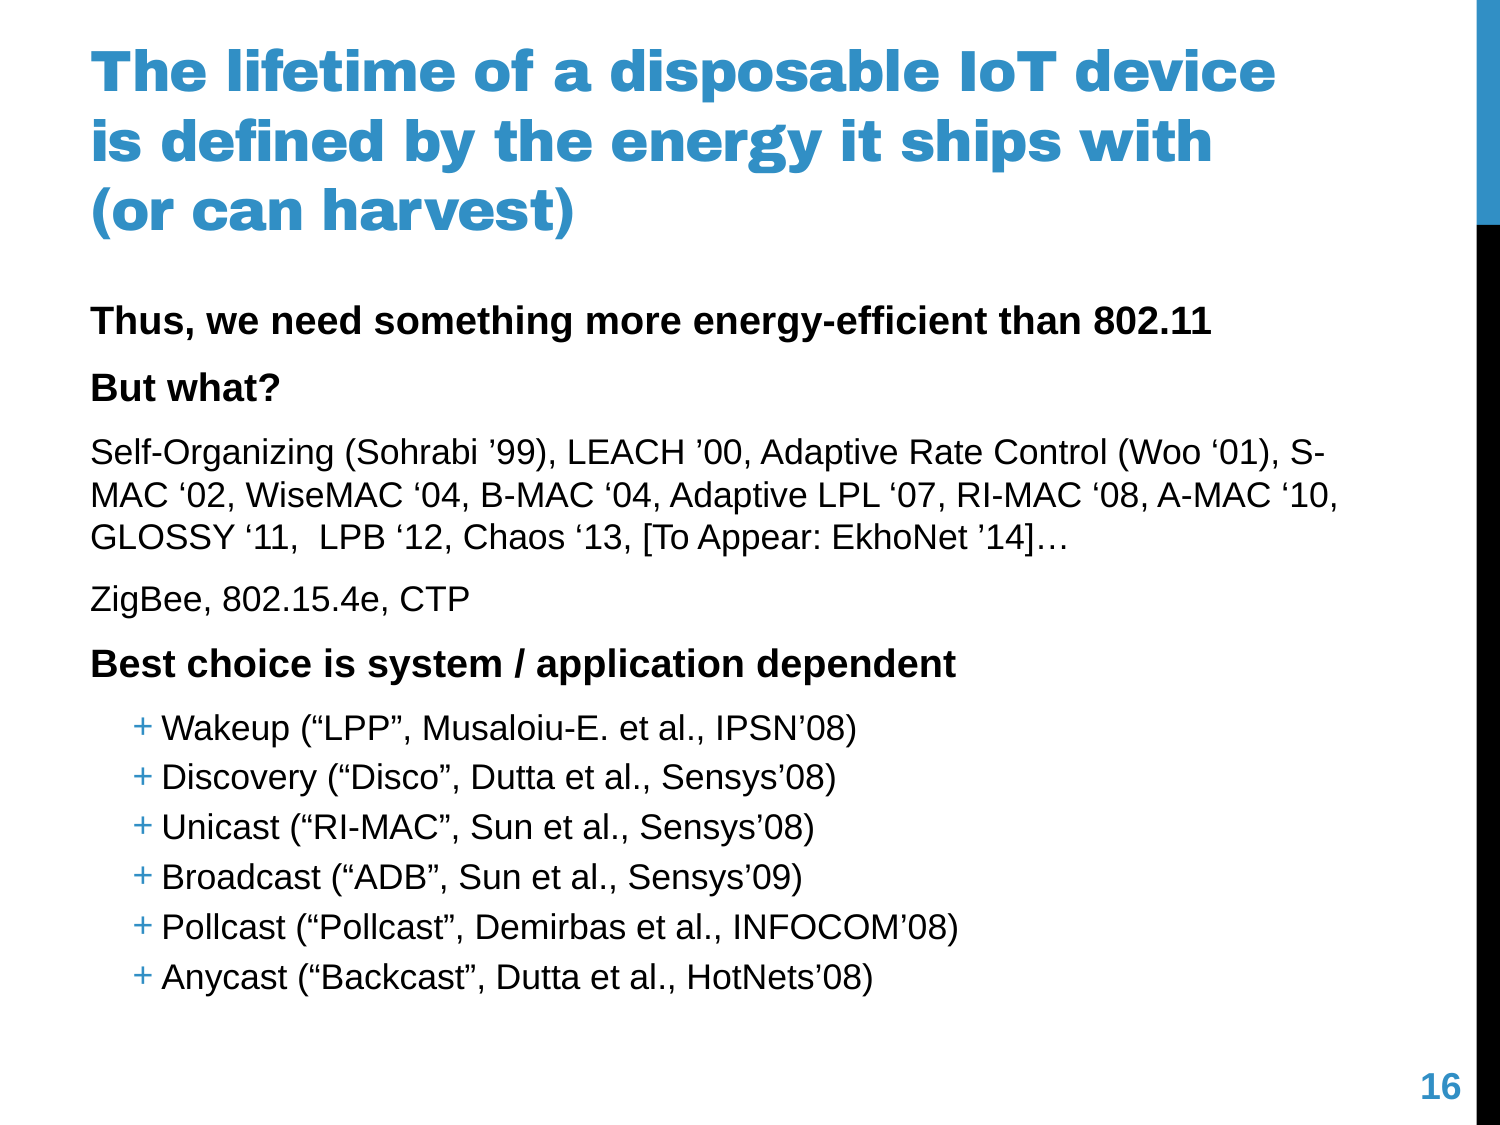

# The lifetime of a disposable IoT device is defined by the energy it ships with (or can harvest)
Thus, we need something more energy-efficient than 802.11
But what?
Self-Organizing (Sohrabi ’99), LEACH ’00, Adaptive Rate Control (Woo ‘01), S-MAC ‘02, WiseMAC ‘04, B-MAC ‘04, Adaptive LPL ‘07, RI-MAC ‘08, A-MAC ‘10, GLOSSY ‘11,  LPB ‘12, Chaos ‘13, [To Appear: EkhoNet ’14]…
ZigBee, 802.15.4e, CTP
Best choice is system / application dependent
Wakeup (“LPP”, Musaloiu-E. et al., IPSN’08)
Discovery (“Disco”, Dutta et al., Sensys’08)
Unicast (“RI-MAC”, Sun et al., Sensys’08)
Broadcast (“ADB”, Sun et al., Sensys’09)
Pollcast (“Pollcast”, Demirbas et al., INFOCOM’08)
Anycast (“Backcast”, Dutta et al., HotNets’08)

16